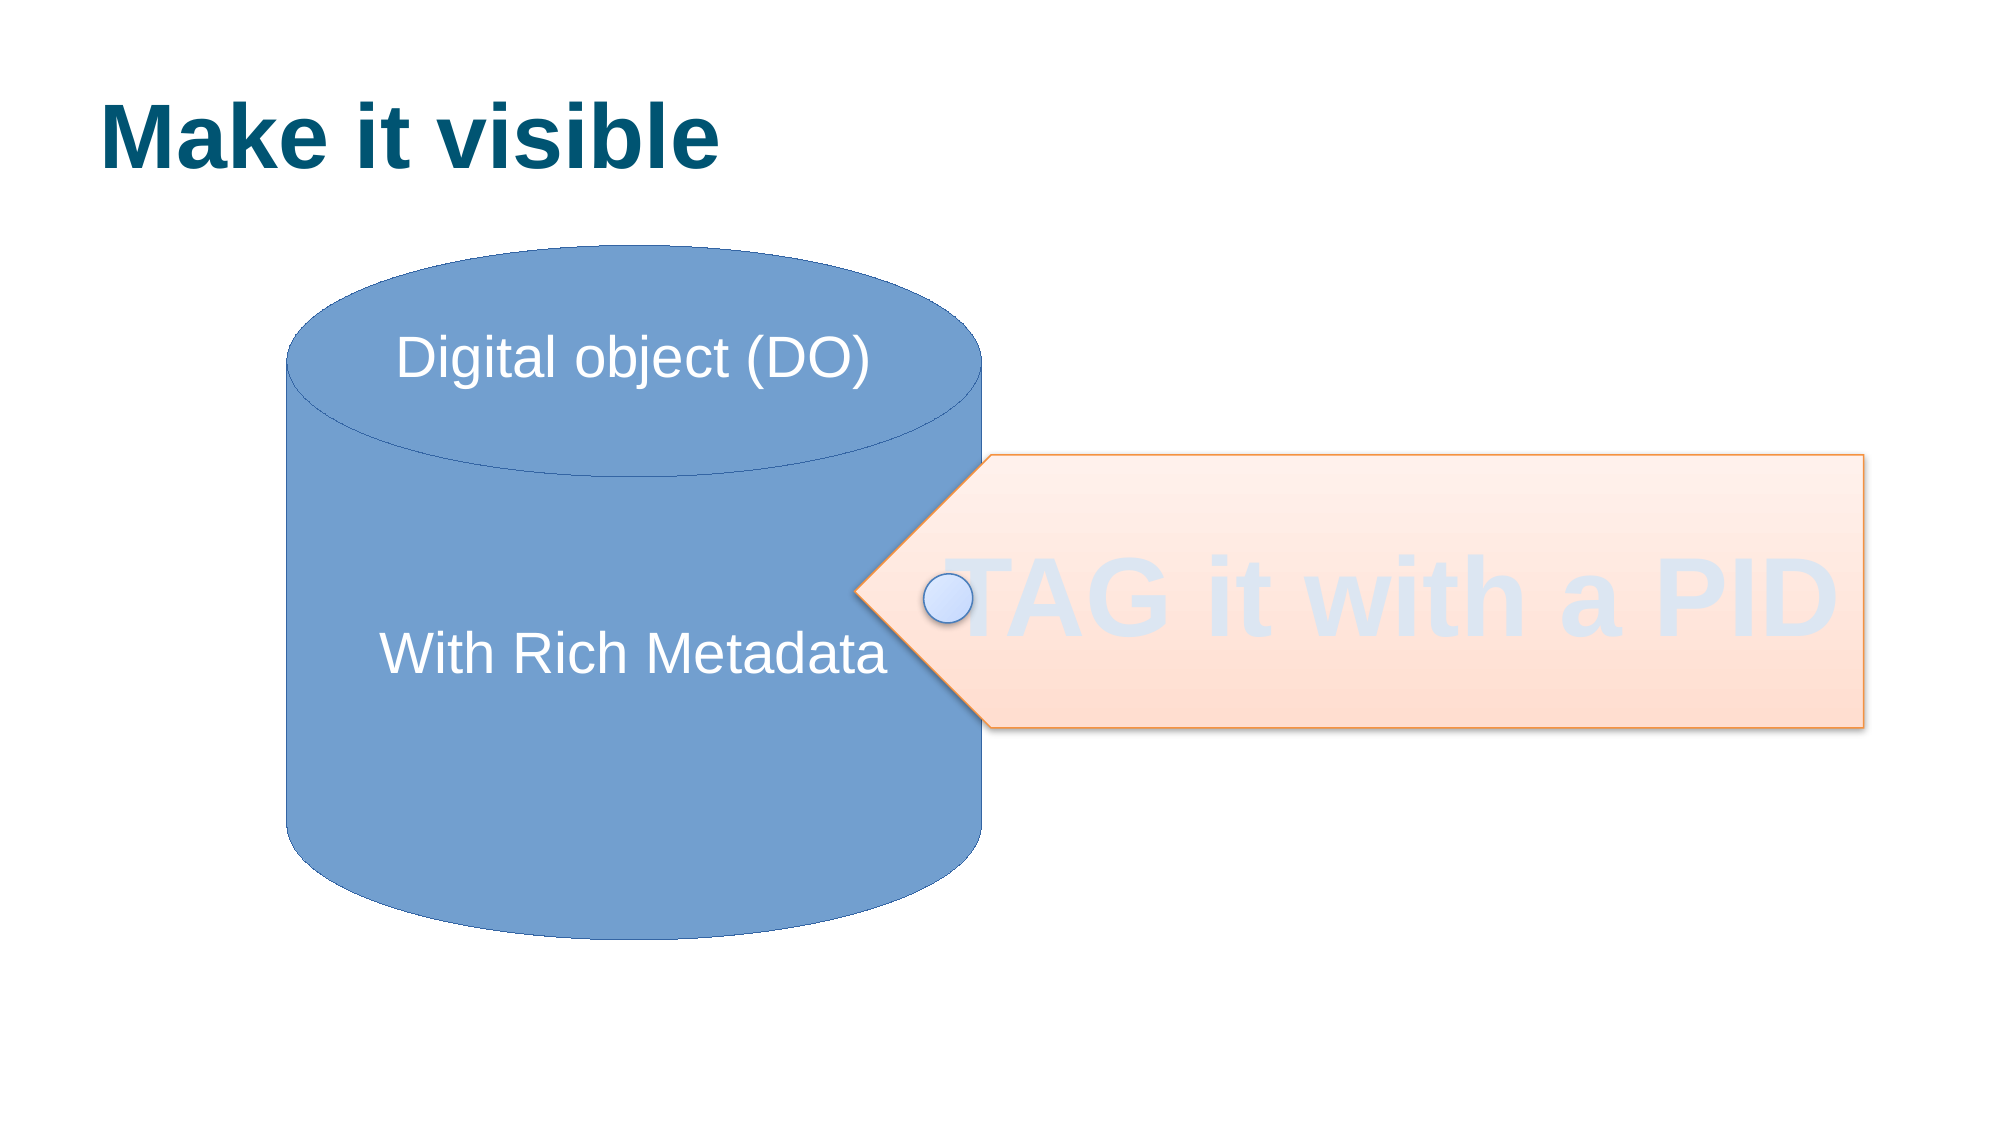

# Make it visible
With Rich Metadata
Digital object (DO)
TAG it with a PID